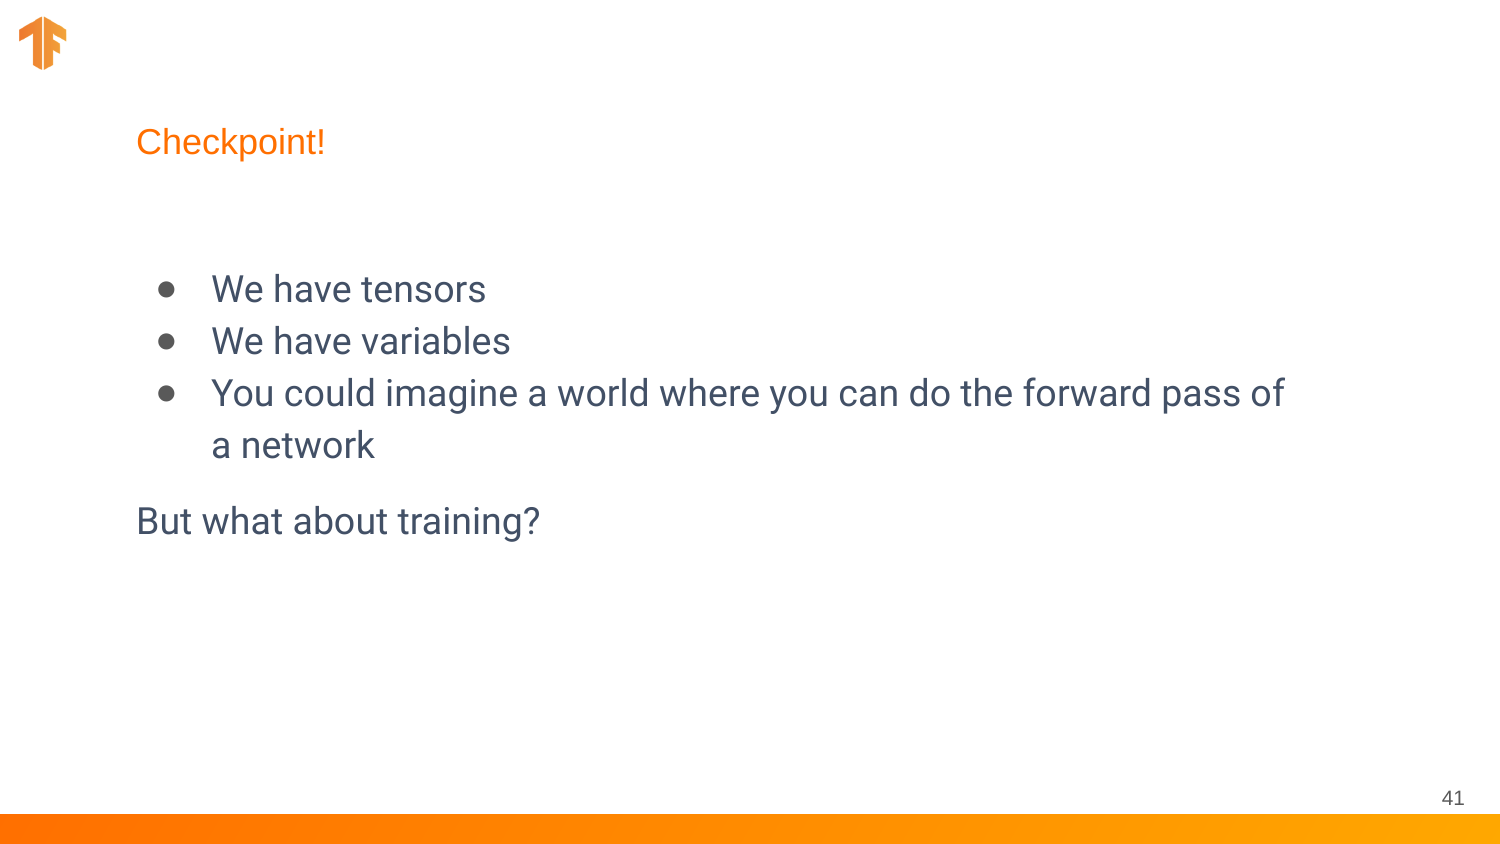

# Checkpoint!
We have tensors
We have variables
You could imagine a world where you can do the forward pass of a network
But what about training?
41